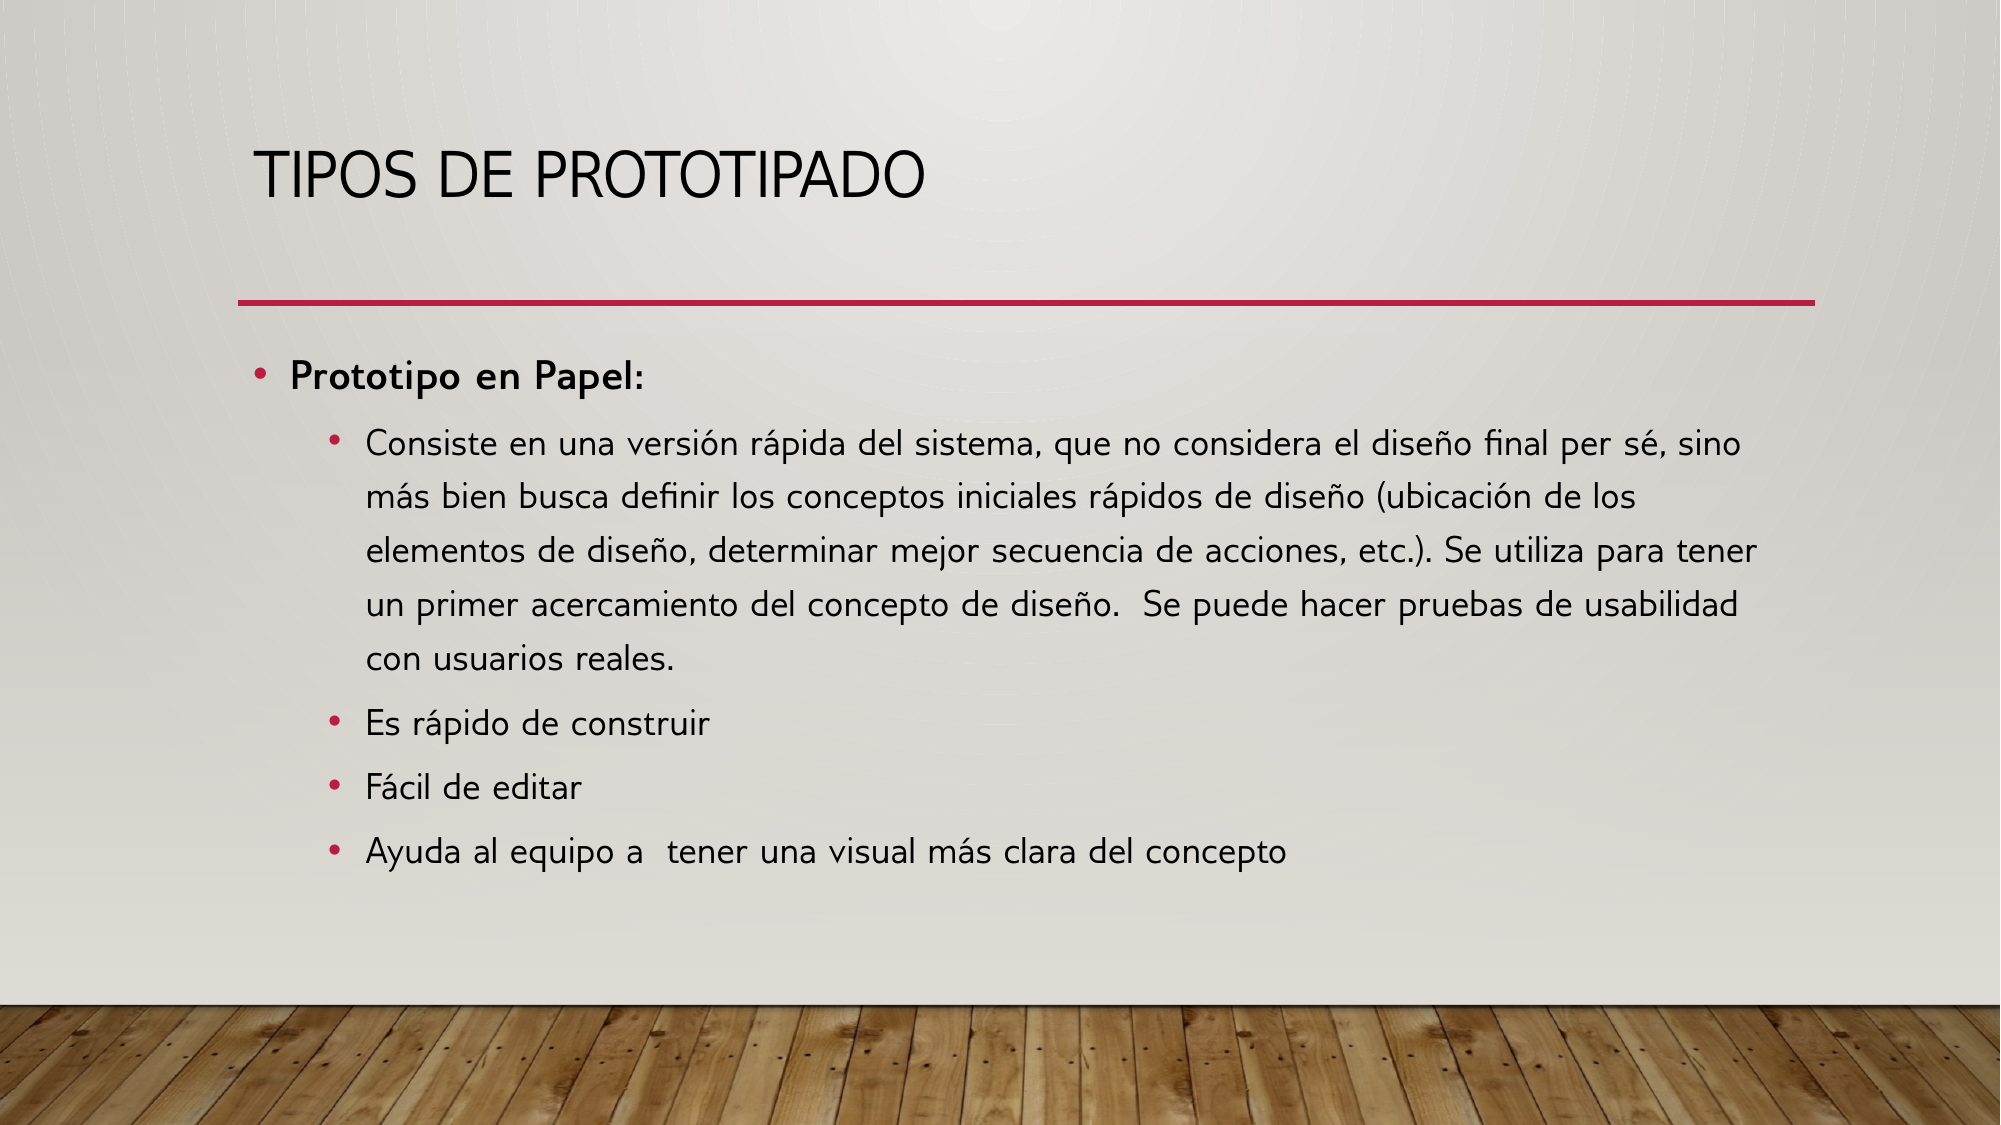

# Tipos de Prototipado
Prototipo en Papel:
Consiste en una versión rápida del sistema, que no considera el diseño final per sé, sino más bien busca definir los conceptos iniciales rápidos de diseño (ubicación de los elementos de diseño, determinar mejor secuencia de acciones, etc.). Se utiliza para tener un primer acercamiento del concepto de diseño.  Se puede hacer pruebas de usabilidad con usuarios reales.
Es rápido de construir
Fácil de editar
Ayuda al equipo a  tener una visual más clara del concepto